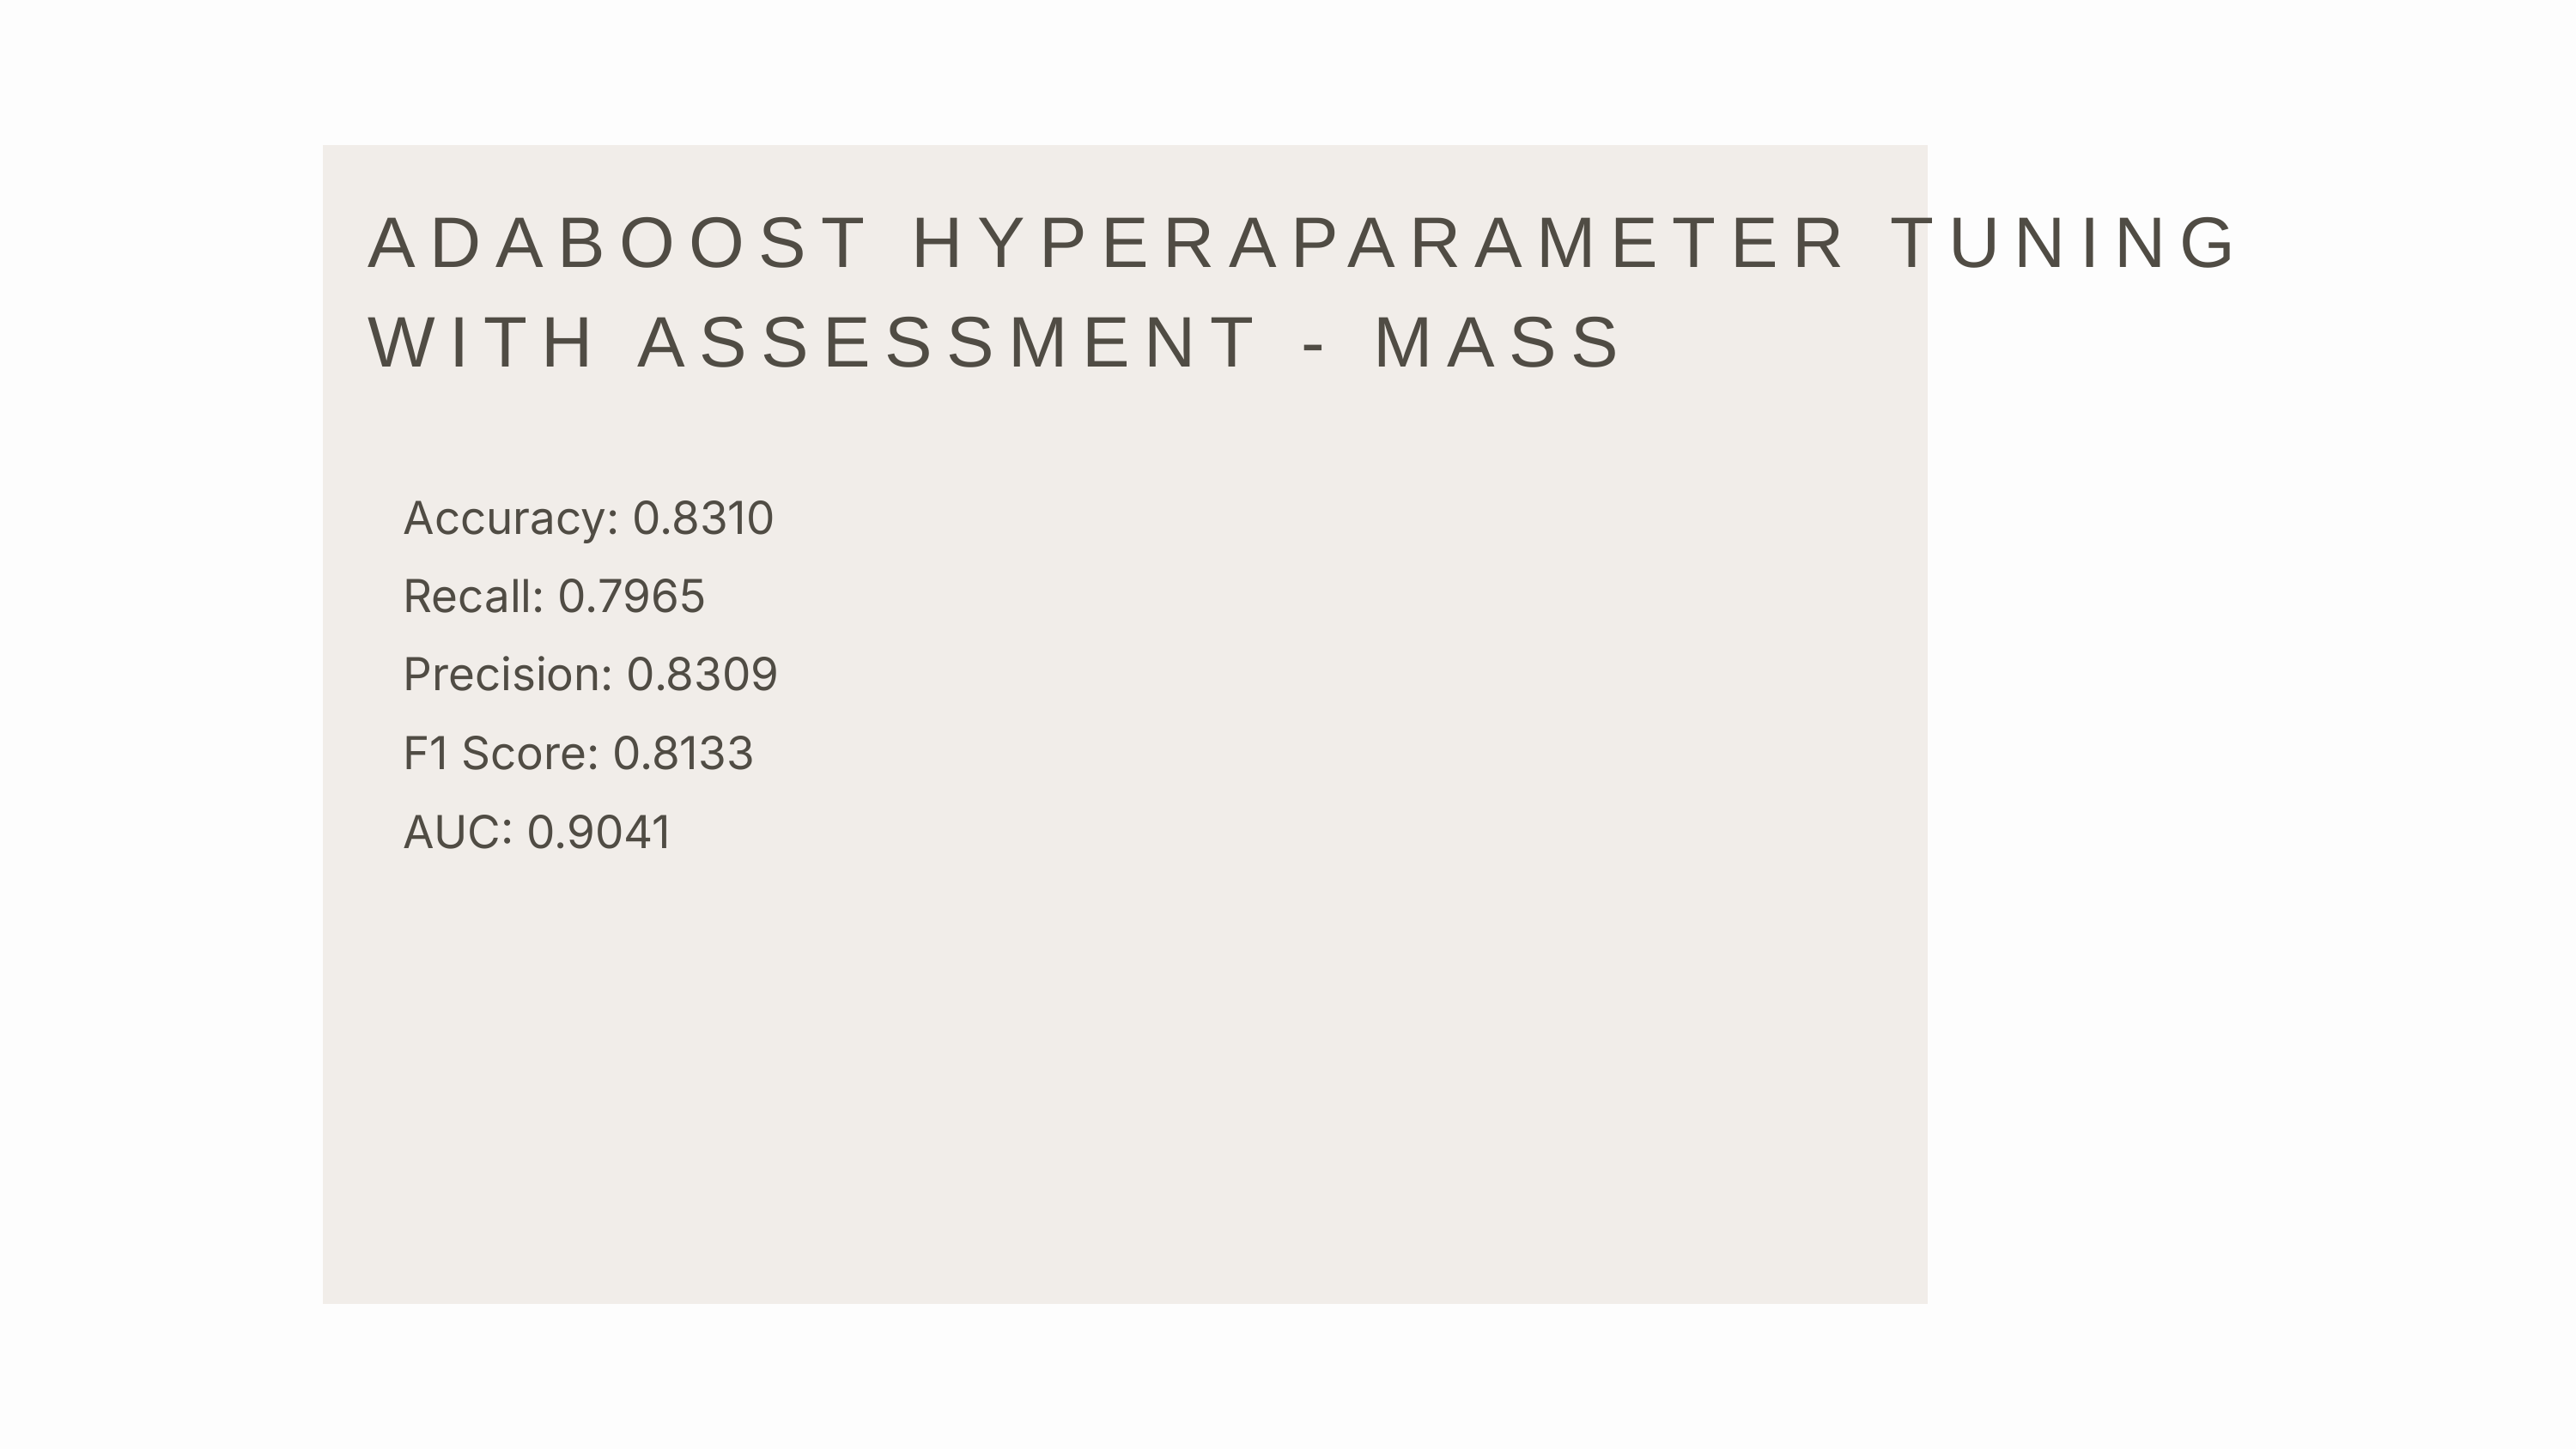

ADABOOST HYPERAPARAMETER TUNING WITH ASSESSMENT - MASS
Accuracy: 0.8310
Recall: 0.7965
Precision: 0.8309
F1 Score: 0.8133
AUC: 0.9041